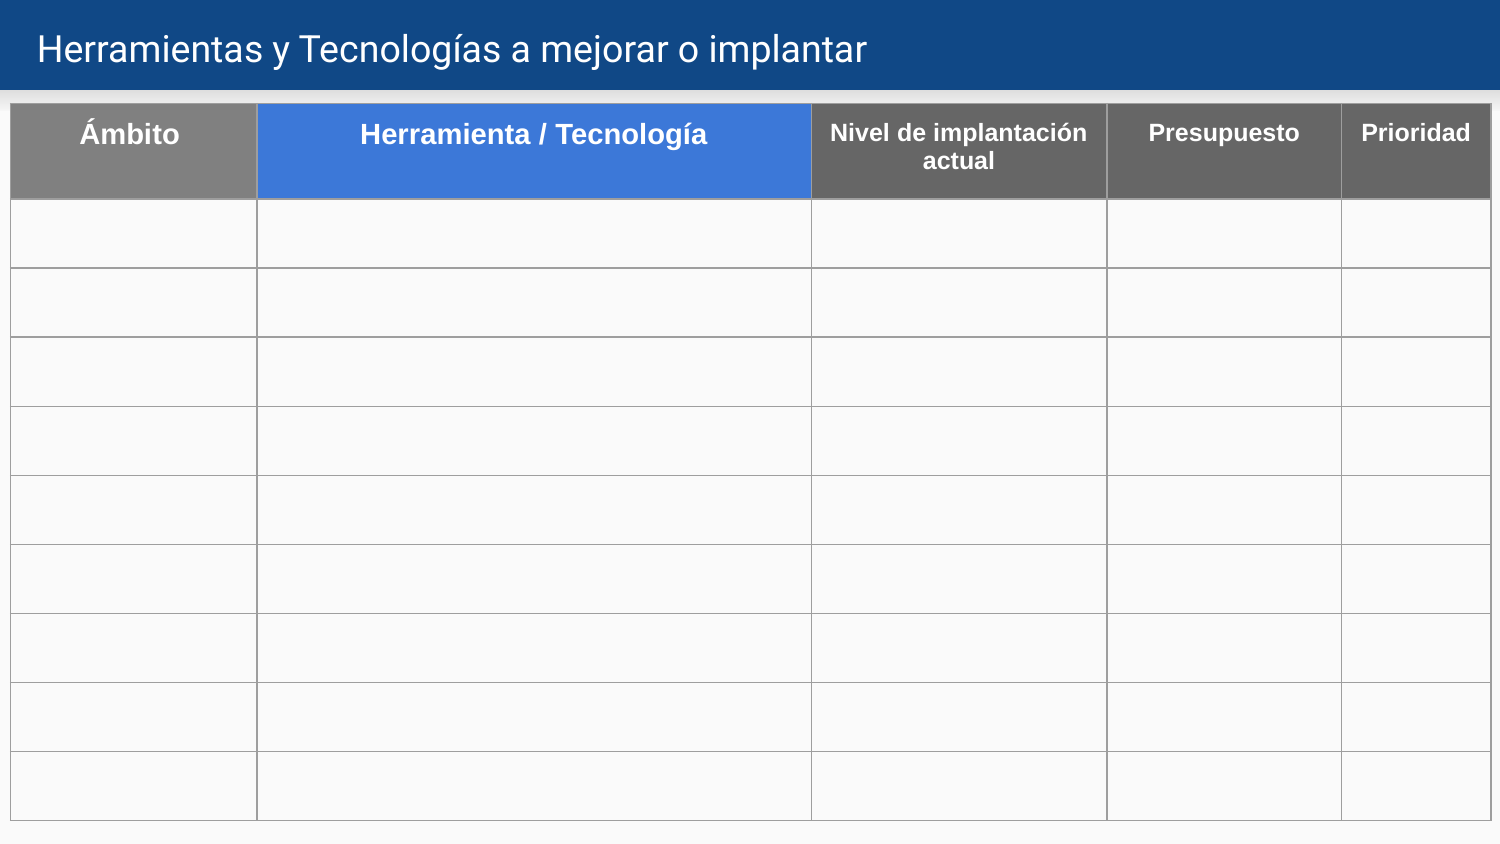

# Herramientas y Tecnologías a mejorar o implantar
| Ámbito | Herramienta / Tecnología | Nivel de implantación actual | Presupuesto | Prioridad |
| --- | --- | --- | --- | --- |
|  |  |  |  |  |
|  |  |  |  |  |
|  |  |  |  |  |
|  |  |  |  |  |
|  |  |  |  |  |
|  |  |  |  |  |
|  |  |  |  |  |
|  |  |  |  |  |
|  |  |  |  |  |